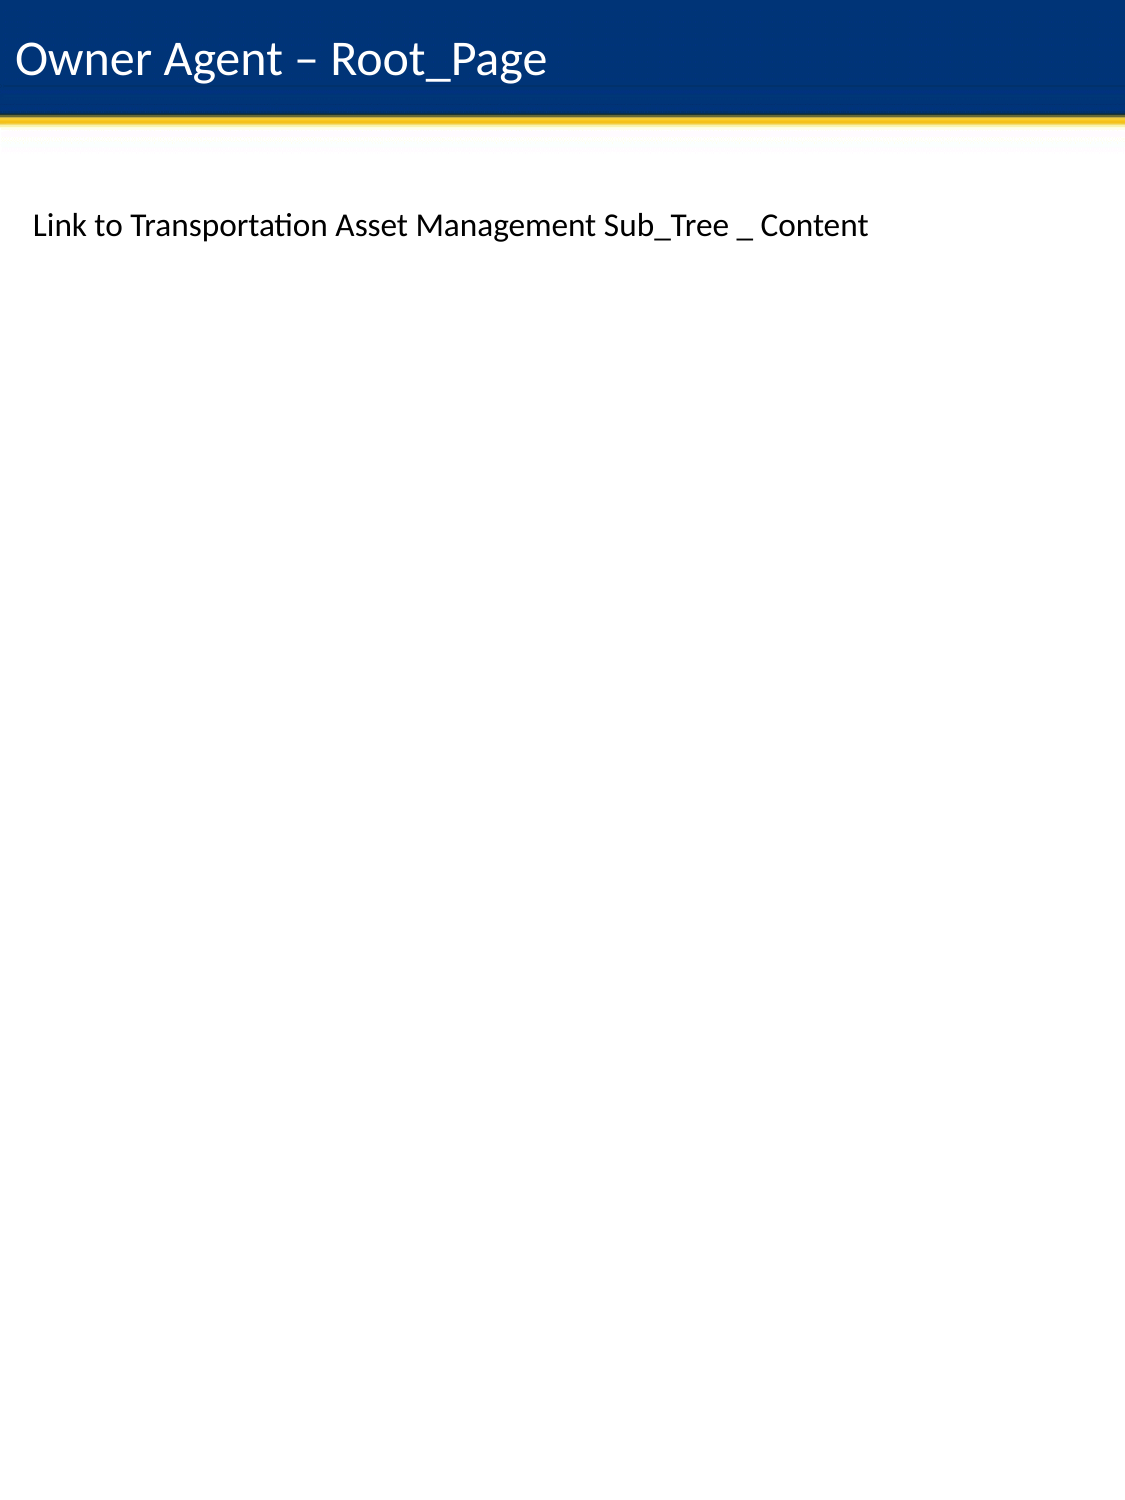

# Owner Agent – Root_Page
Link to Transportation Asset Management Sub_Tree _ Content